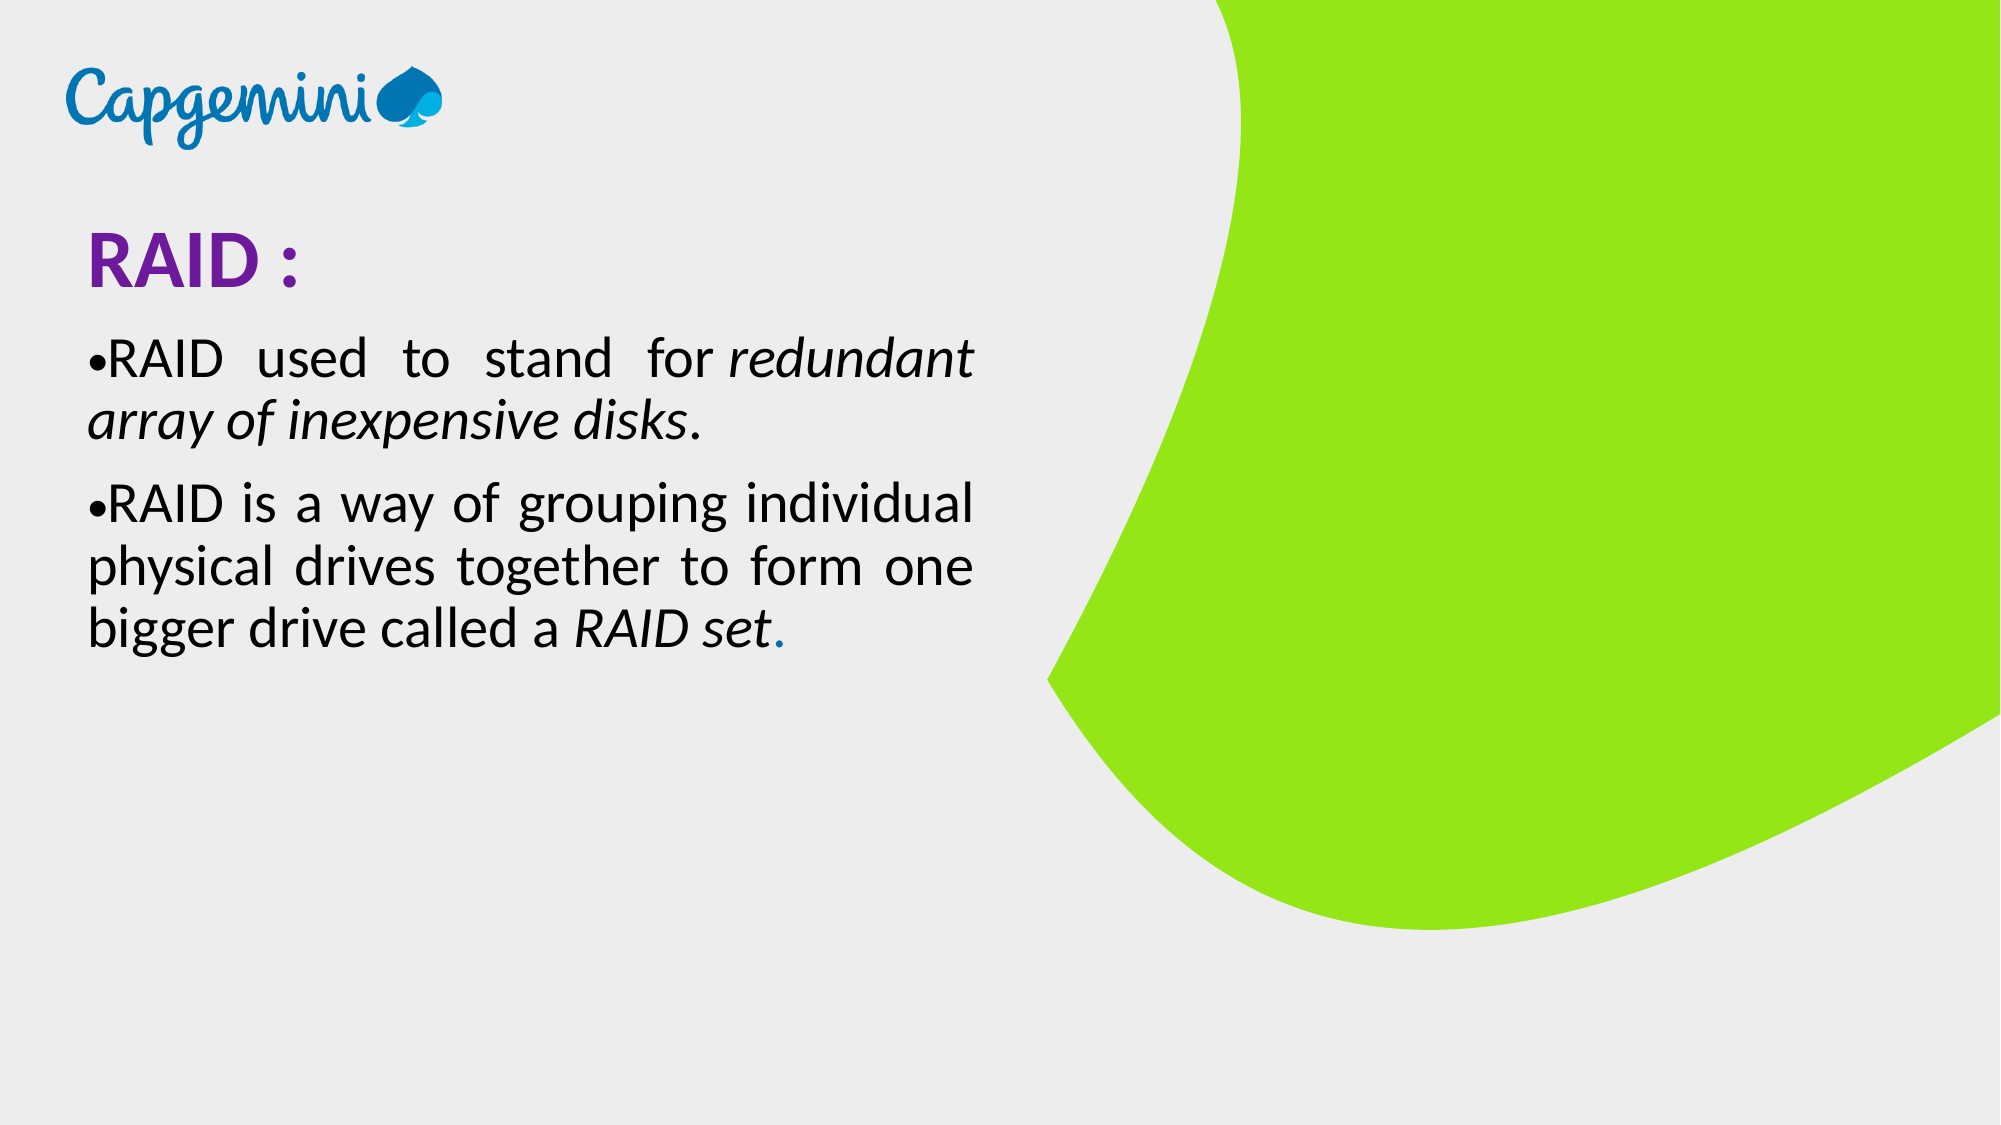

RAID :
RAID used to stand for redundant array of inexpensive disks.
RAID is a way of grouping individual physical drives together to form one bigger drive called a RAID set.